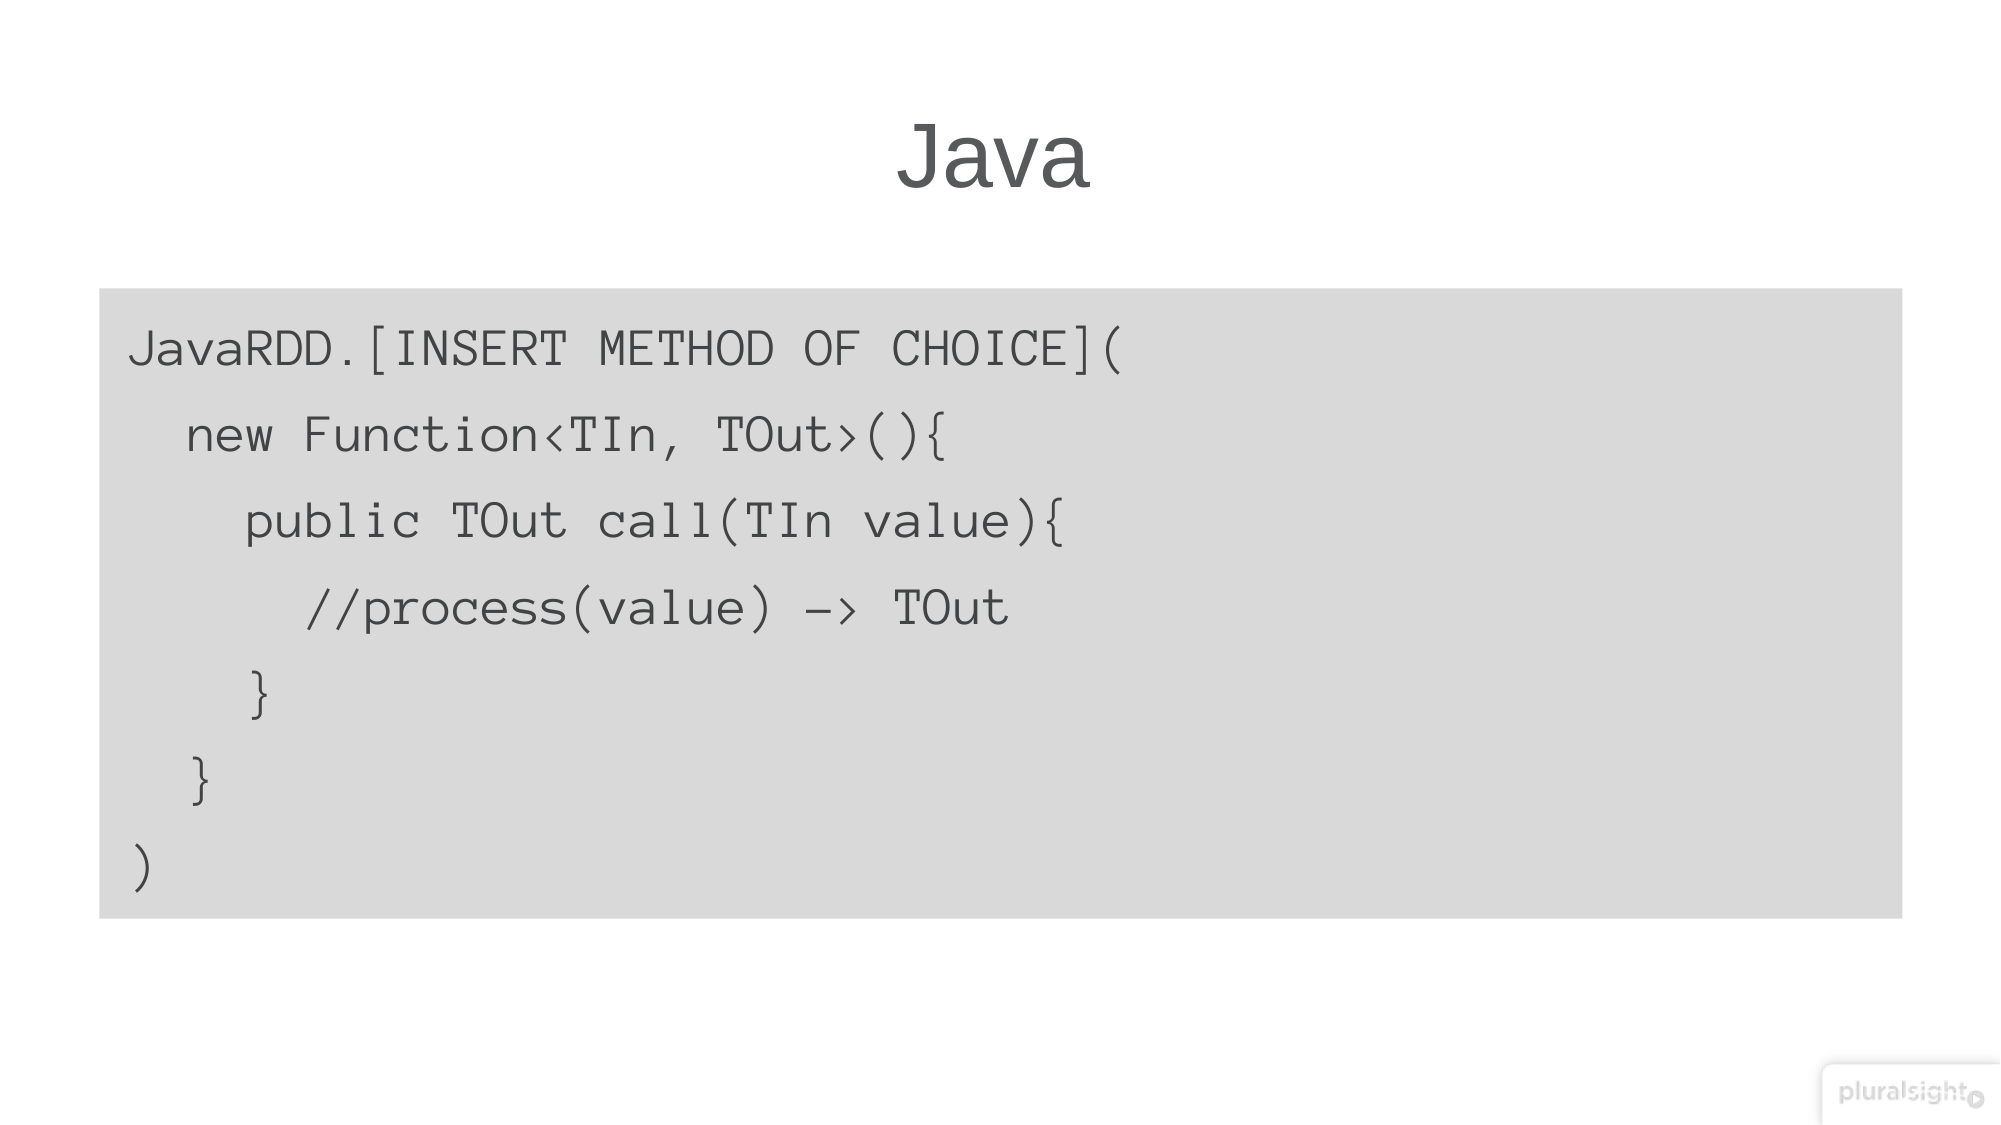

# Java
JavaRDD.[INSERT METHOD OF CHOICE](
  new Function<TIn, TOut>(){
    public TOut call(TIn value){
      //process(value) -> TOut
    }
  }
)